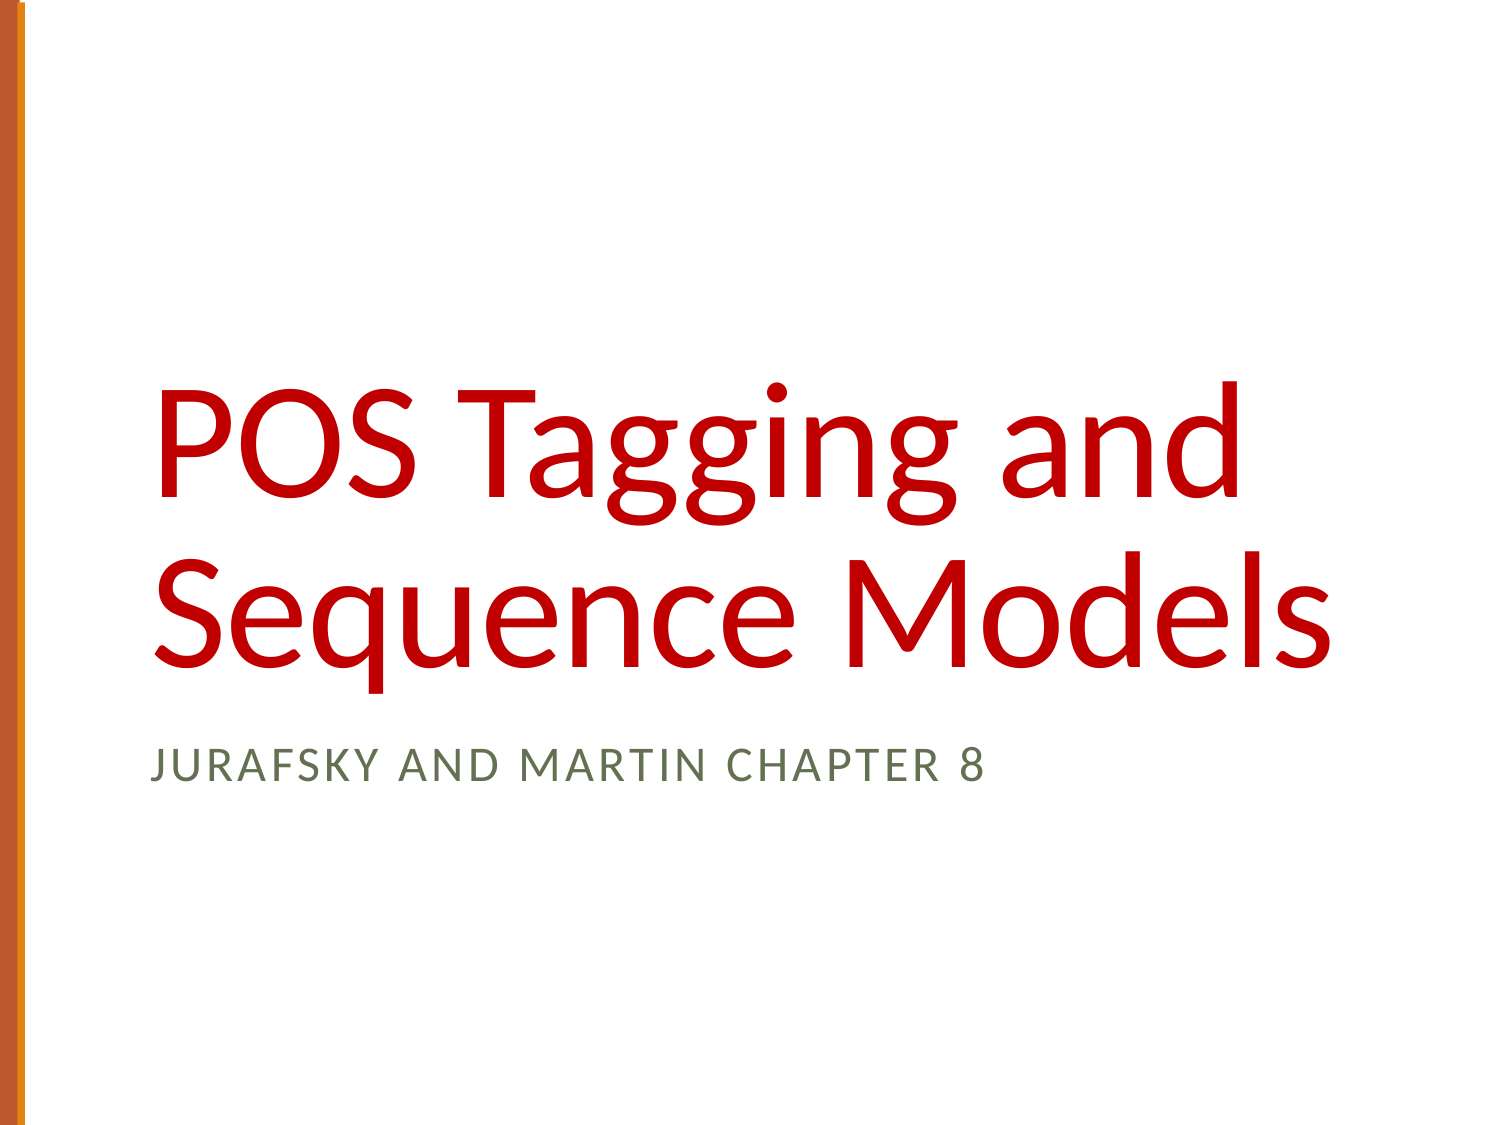

# POS Tagging and Sequence Models
Jurafsky and Martin Chapter 8